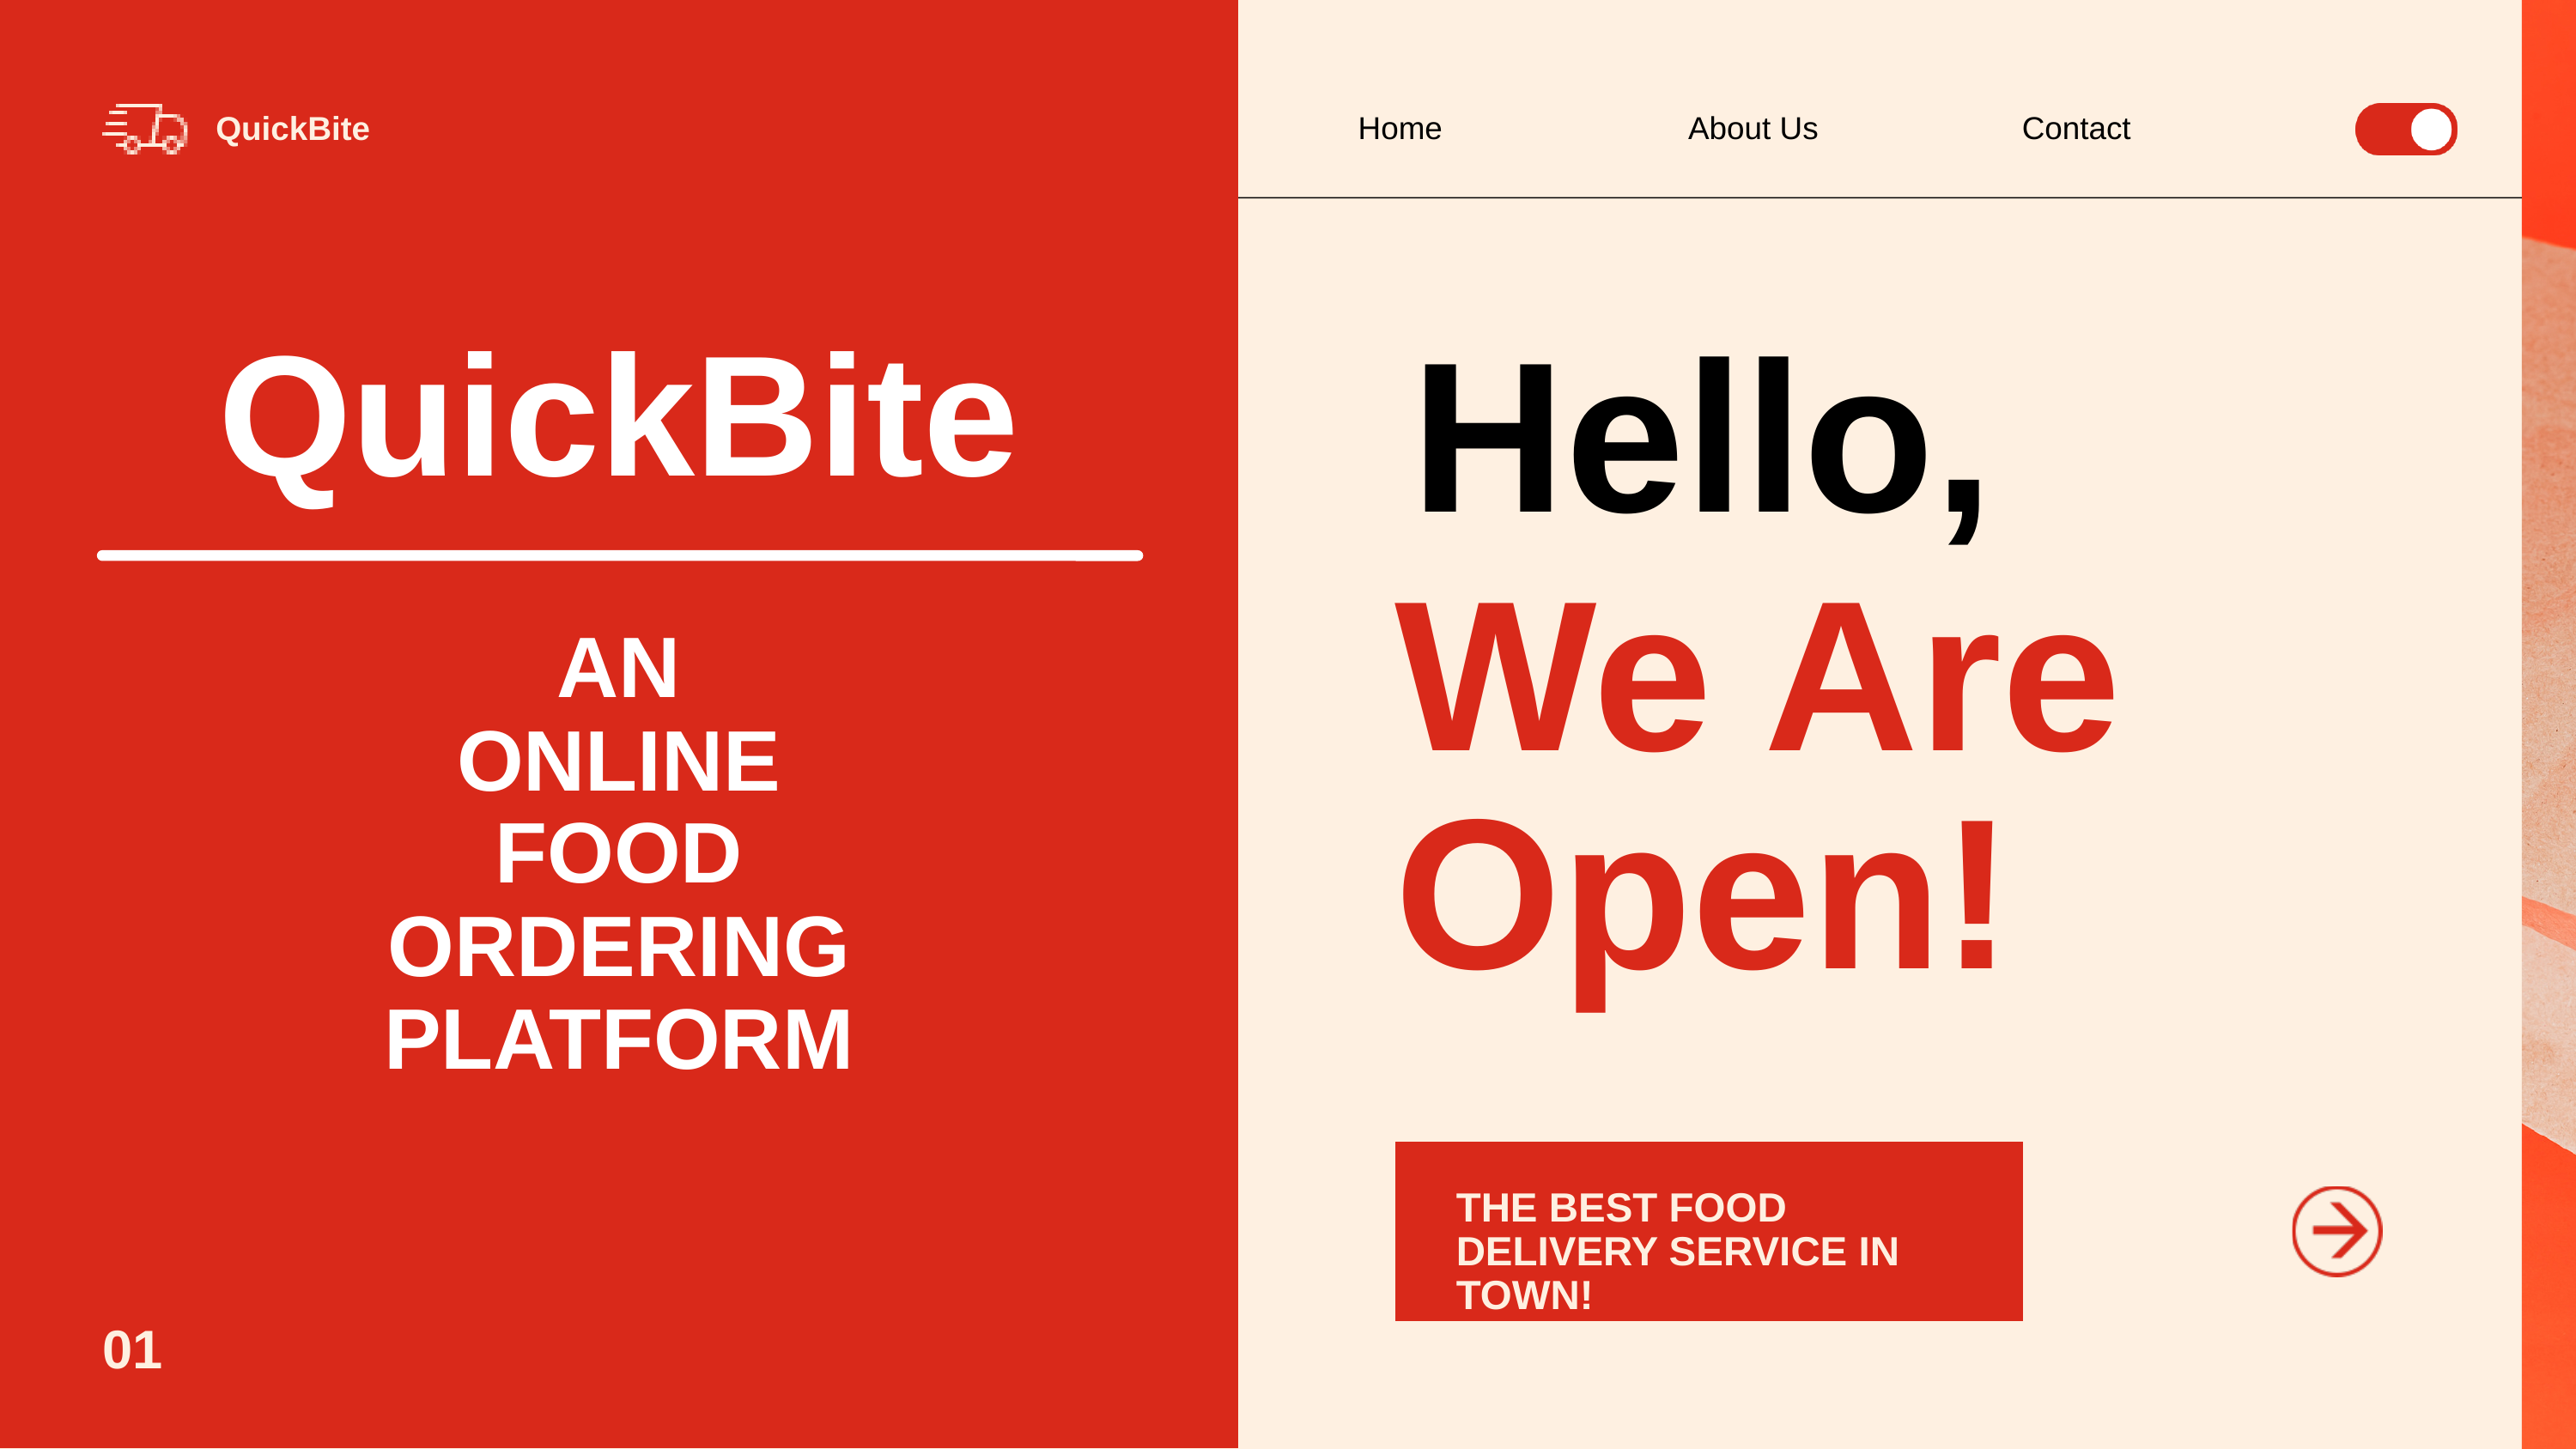

QuickBite
Home
About Us
Contact

Hello,
We Are Open!

THE BEST FOOD DELIVERY SERVICE IN TOWN!
QuickBite

AN
ONLINE FOOD ORDERING PLATFORM

01